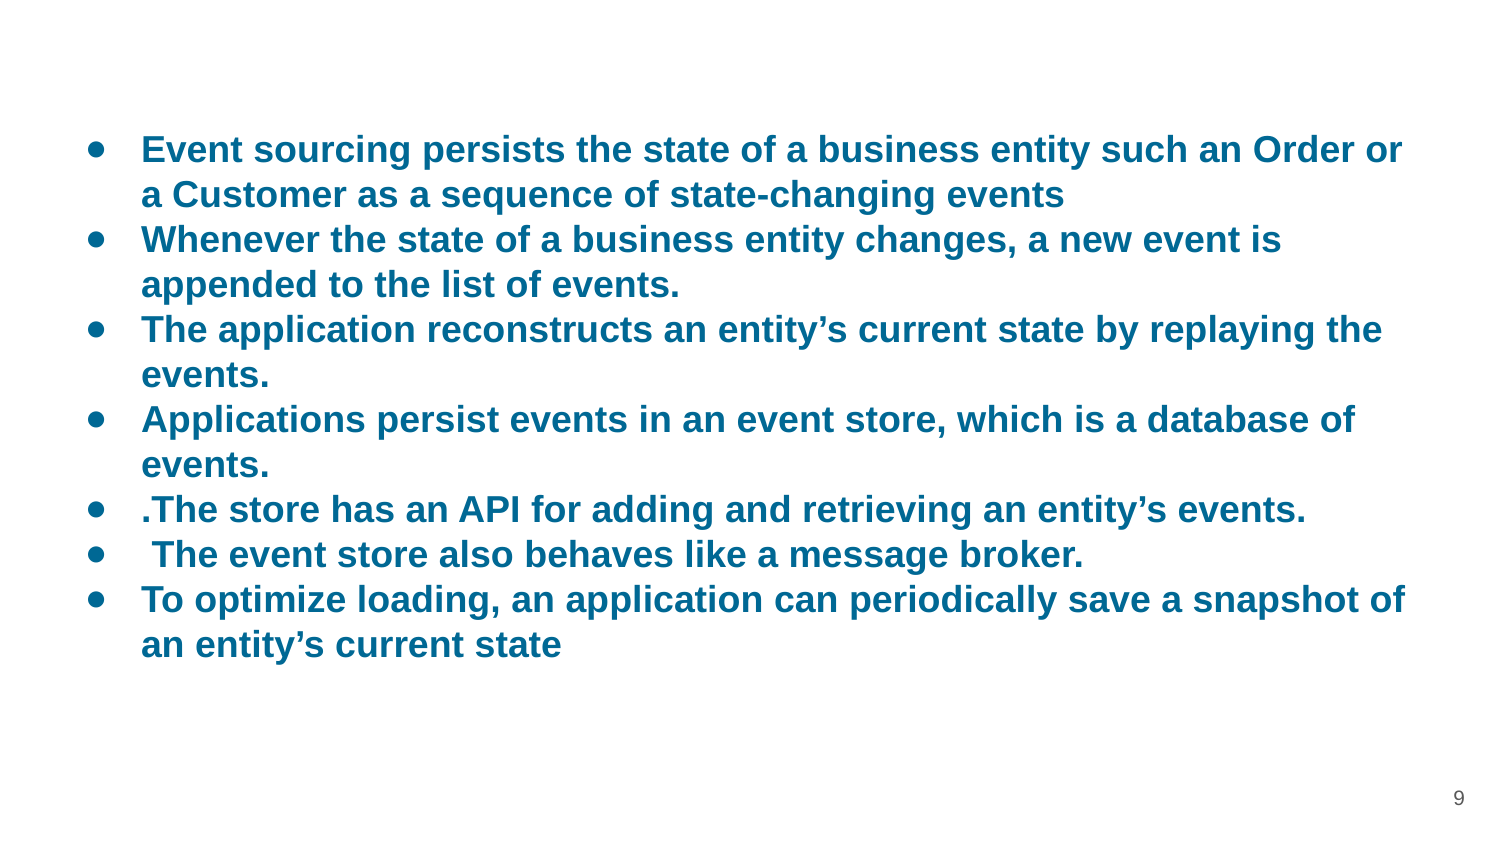

Event sourcing persists the state of a business entity such an Order or a Customer as a sequence of state-changing events
Whenever the state of a business entity changes, a new event is appended to the list of events.
The application reconstructs an entity’s current state by replaying the events.
Applications persist events in an event store, which is a database of events.
.The store has an API for adding and retrieving an entity’s events.
 The event store also behaves like a message broker.
To optimize loading, an application can periodically save a snapshot of an entity’s current state
9